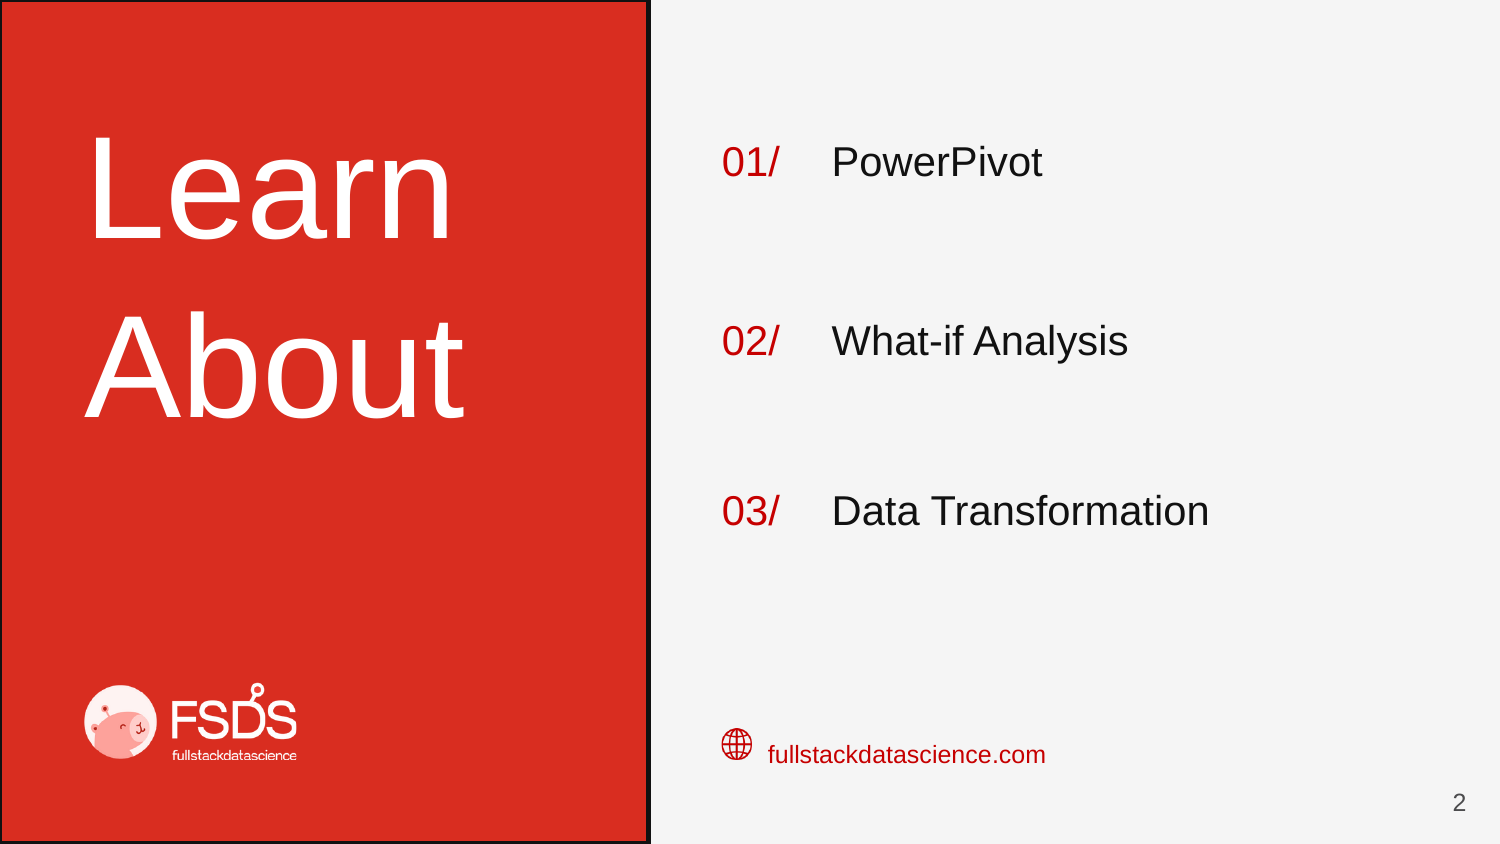

Learn
About
01/
PowerPivot
02/
What-if Analysis
03/
Data Transformation

fullstackdatascience.com

2